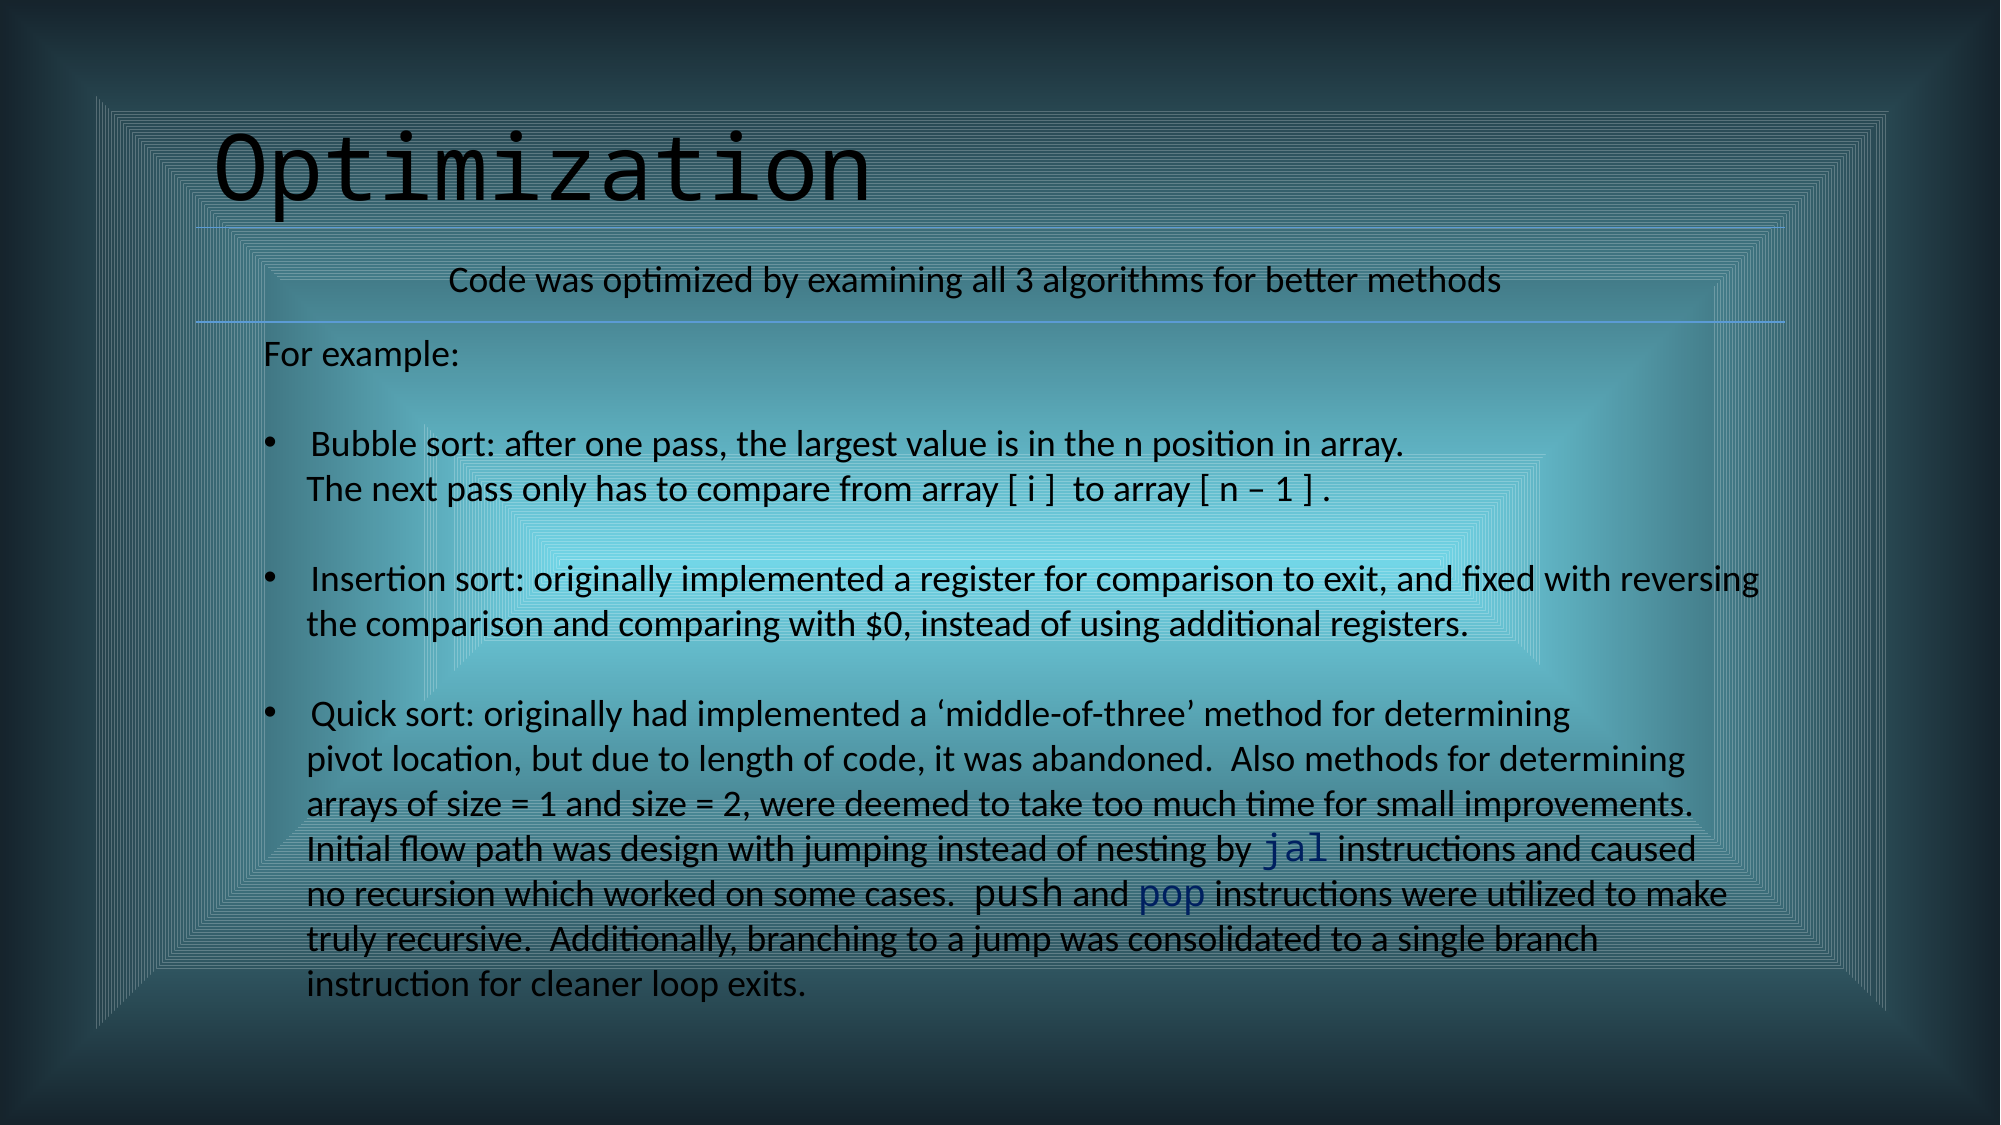

Optimization
Code was optimized by examining all 3 algorithms for better methods

For example:

Bubble sort: after one pass, the largest value is in the n position in array.
     The next pass only has to compare from array [ i ]  to array [ n – 1 ] .

Insertion sort: originally implemented a register for comparison to exit, and fixed with reversing
     the comparison and comparing with $0, instead of using additional registers.

Quick sort: originally had implemented a ‘middle-of-three’ method for determining
     pivot location, but due to length of code, it was abandoned.  Also methods for determining
     arrays of size = 1 and size = 2, were deemed to take too much time for small improvements.
     Initial flow path was design with jumping instead of nesting by jal instructions and caused
     no recursion which worked on some cases.  push and pop instructions were utilized to make
     truly recursive.  Additionally, branching to a jump was consolidated to a single branch
     instruction for cleaner loop exits.